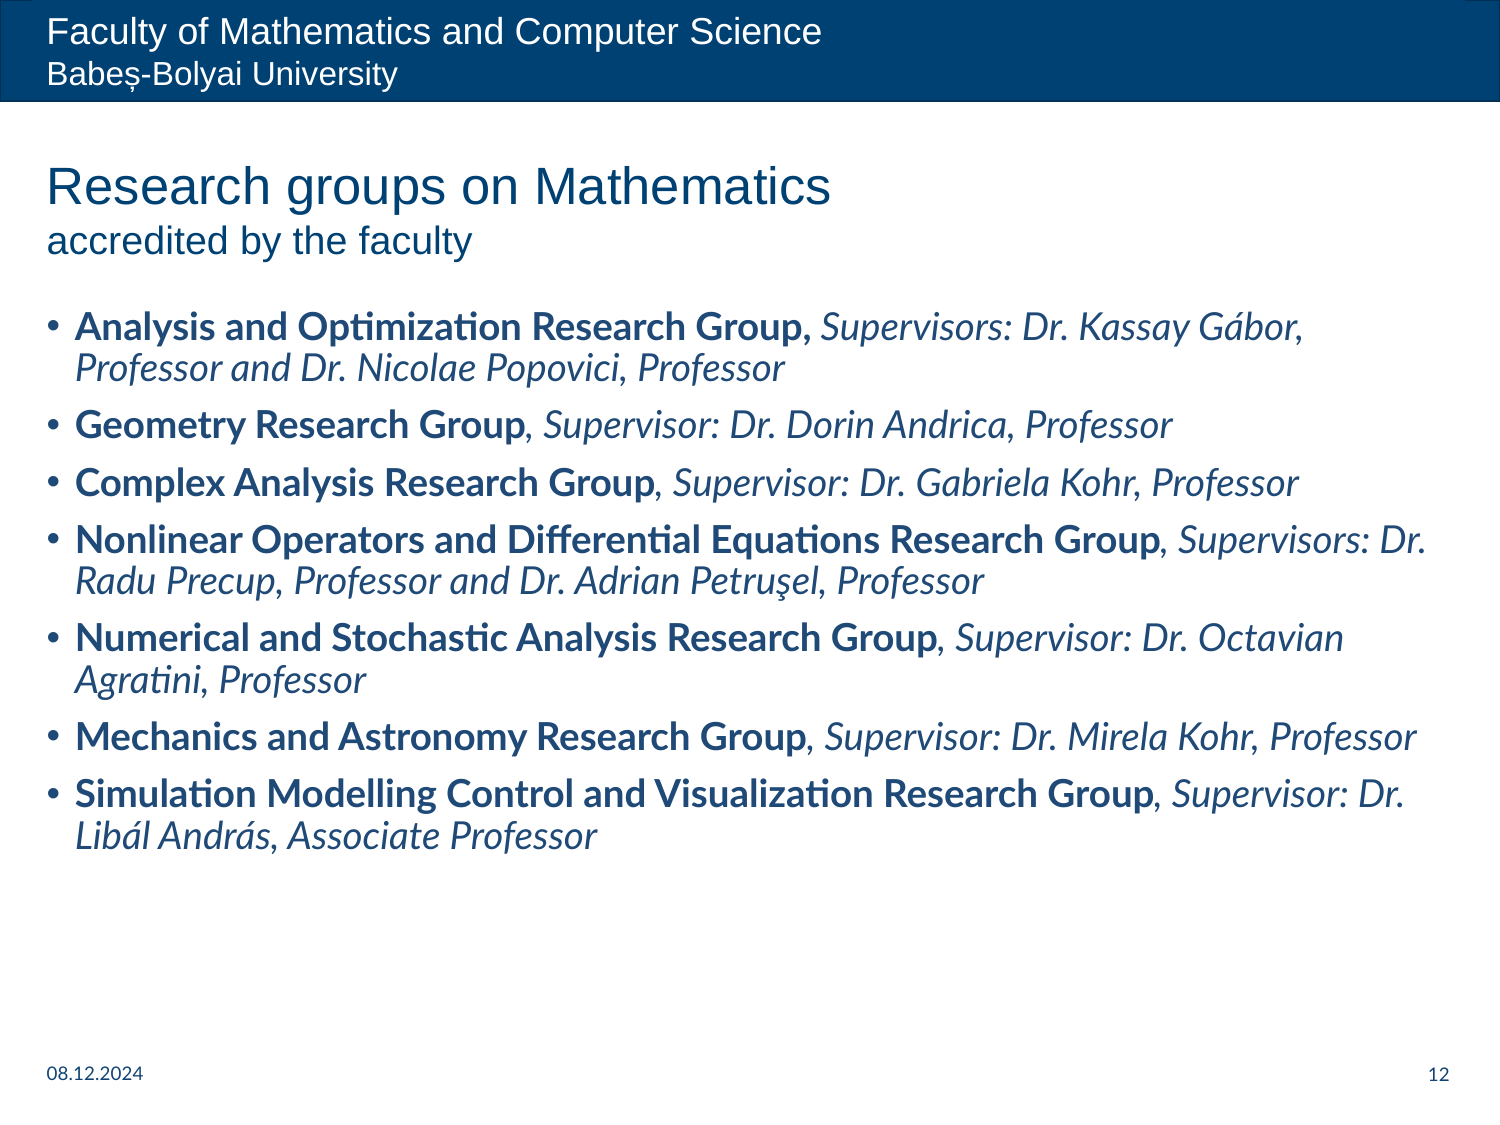

# Research groups on Mathematics accredited by the faculty
Analysis and Optimization Research Group, Supervisors: Dr. Kassay Gábor, Professor and Dr. Nicolae Popovici, Professor
Geometry Research Group, Supervisor: Dr. Dorin Andrica, Professor
Complex Analysis Research Group, Supervisor: Dr. Gabriela Kohr, Professor
Nonlinear Operators and Differential Equations Research Group, Supervisors: Dr. Radu Precup, Professor and Dr. Adrian Petruşel, Professor
Numerical and Stochastic Analysis Research Group, Supervisor: Dr. Octavian Agratini, Professor
Mechanics and Astronomy Research Group, Supervisor: Dr. Mirela Kohr, Professor
Simulation Modelling Control and Visualization Research Group, Supervisor: Dr. Libál András, Associate Professor
08.12.2024
12